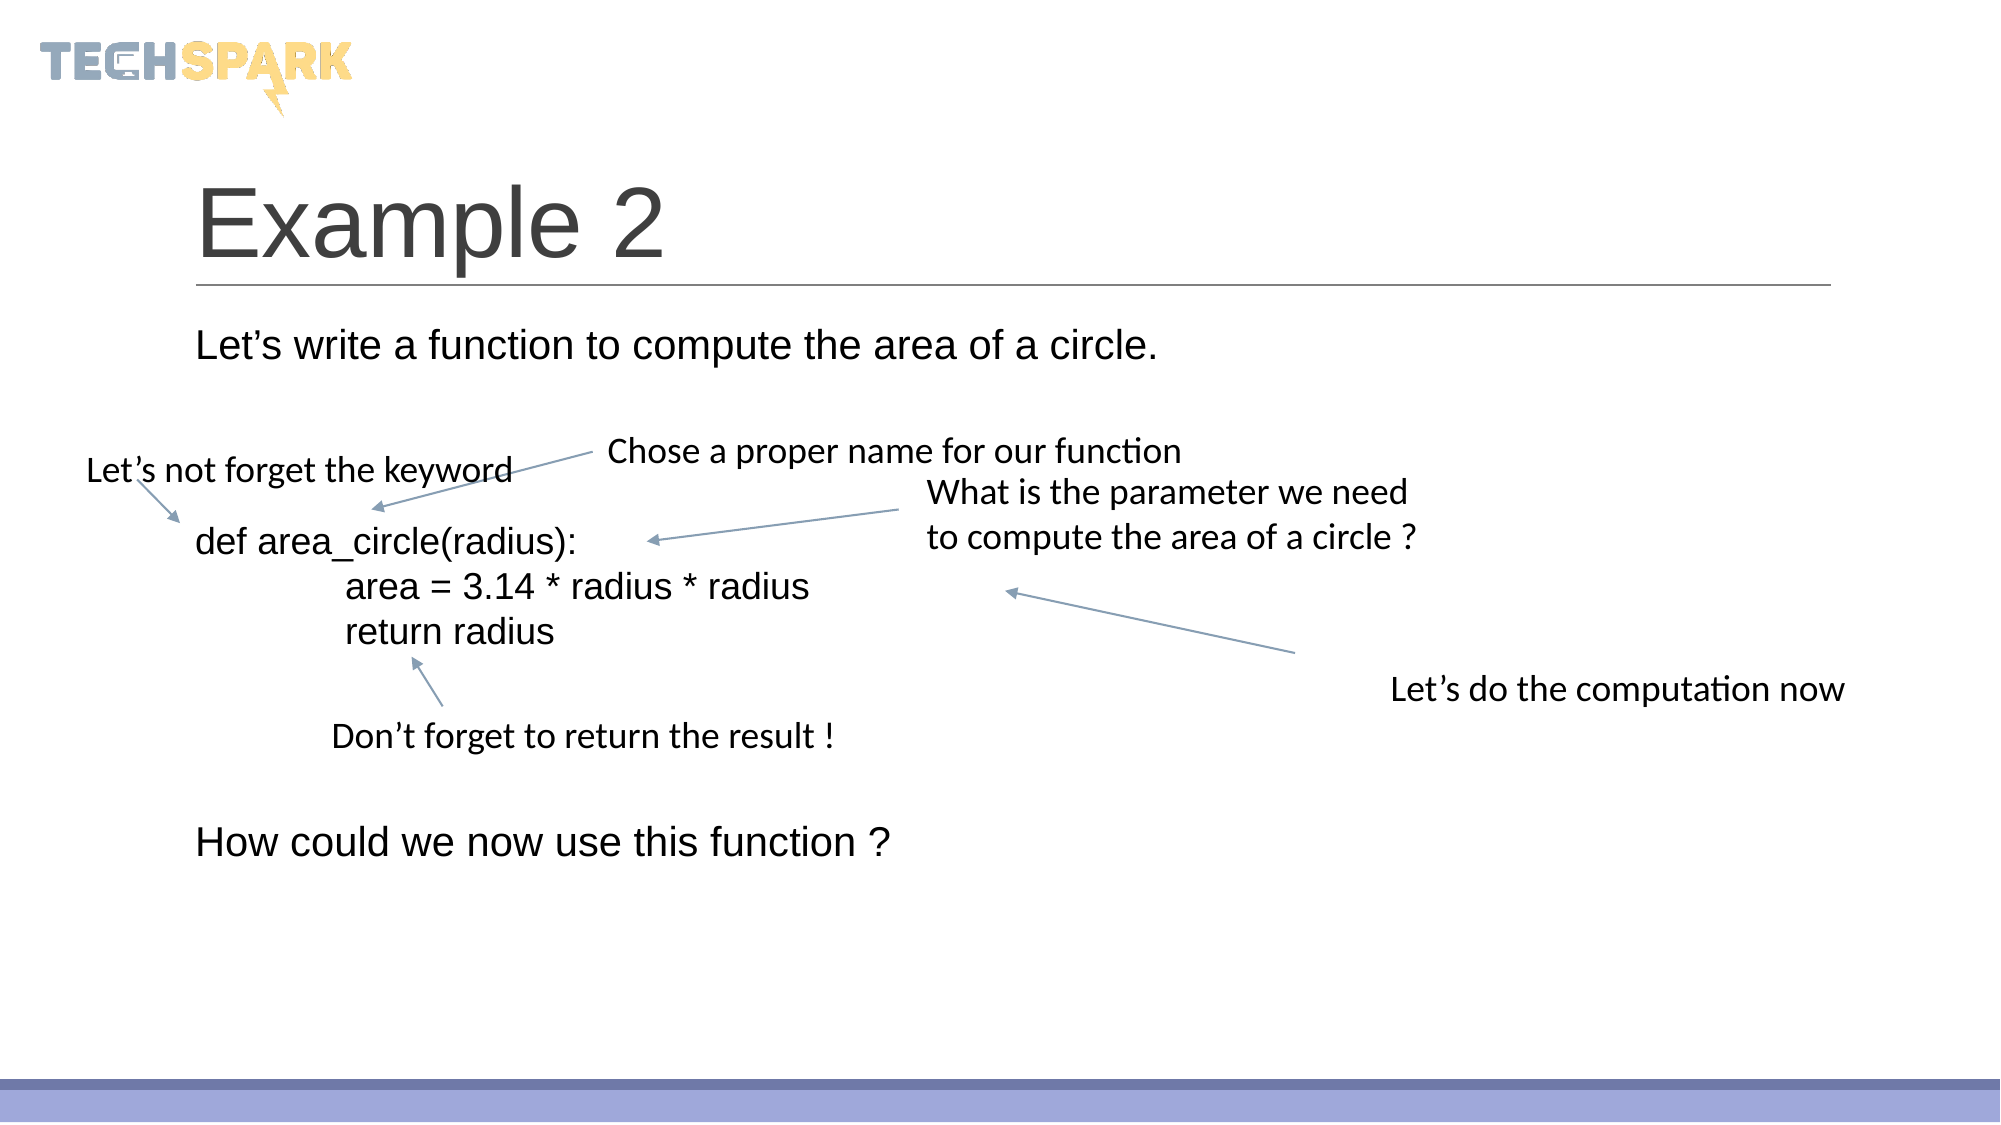

# Example 2
Let’s write a function to compute the area of a circle.
Chose a proper name for our function
Let’s not forget the keyword
What is the parameter we need to compute the area of a circle ?
def area_circle(radius):
	area = 3.14 * radius * radius
	return radius

Let’s do the computation now
Don’t forget to return the result !
How could we now use this function ?